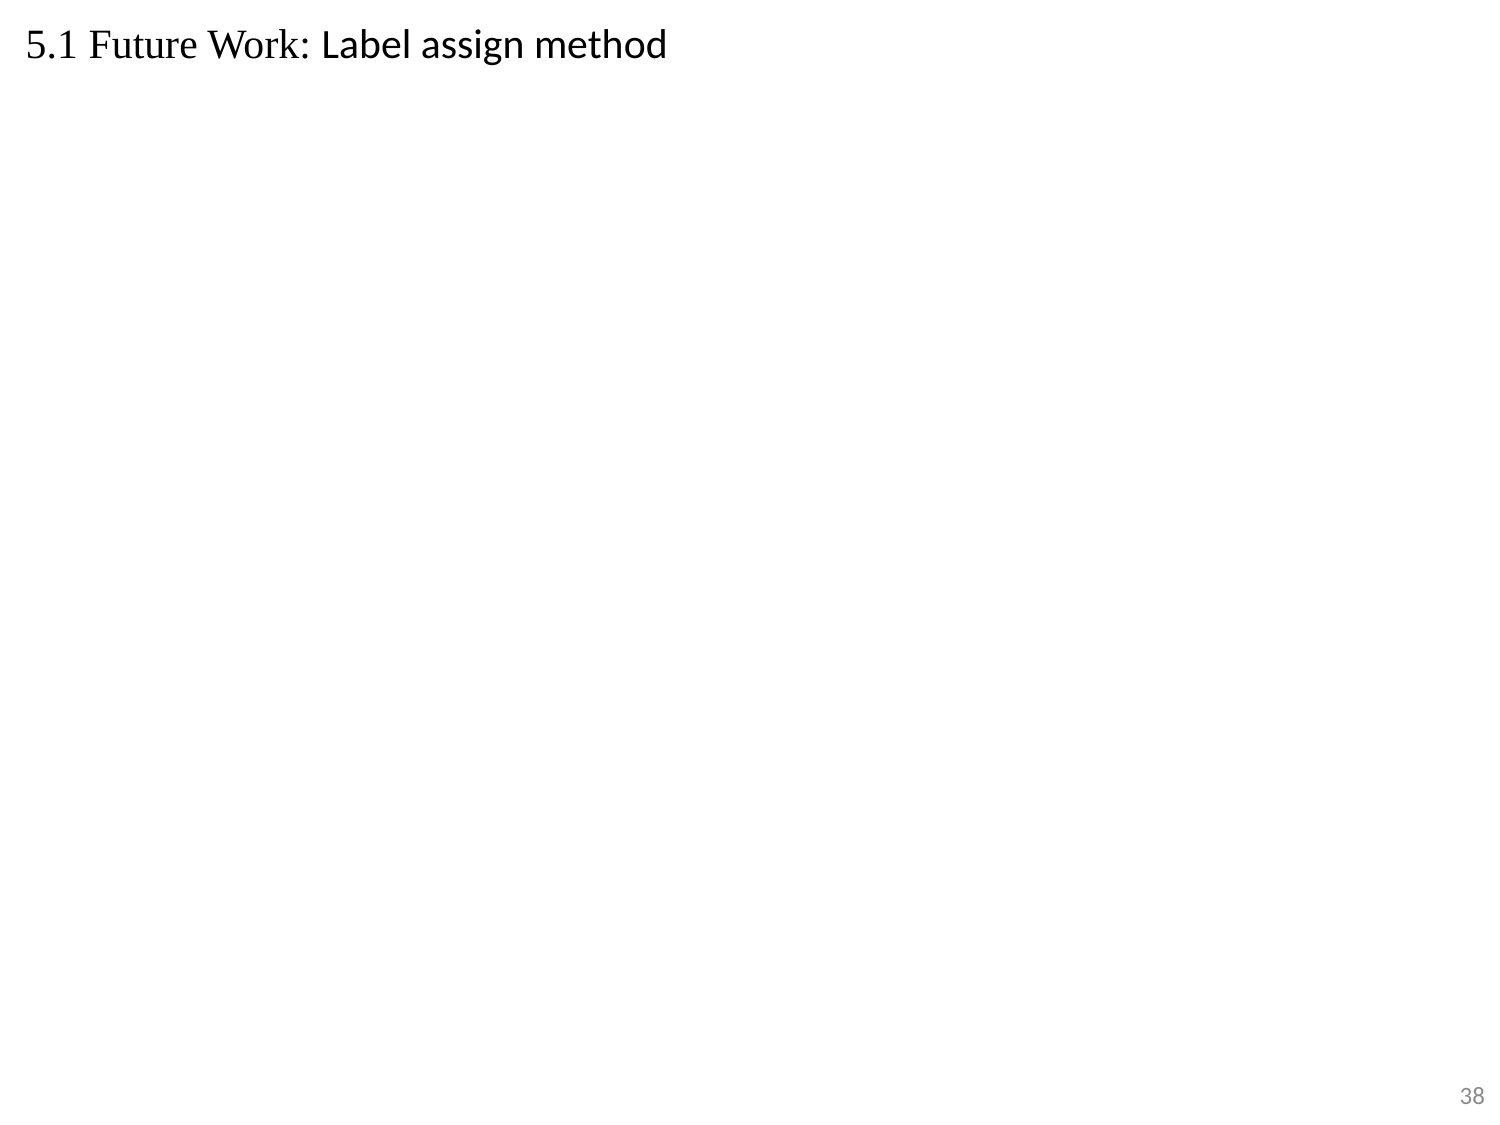

5.1 Future Work: Label assign method
38